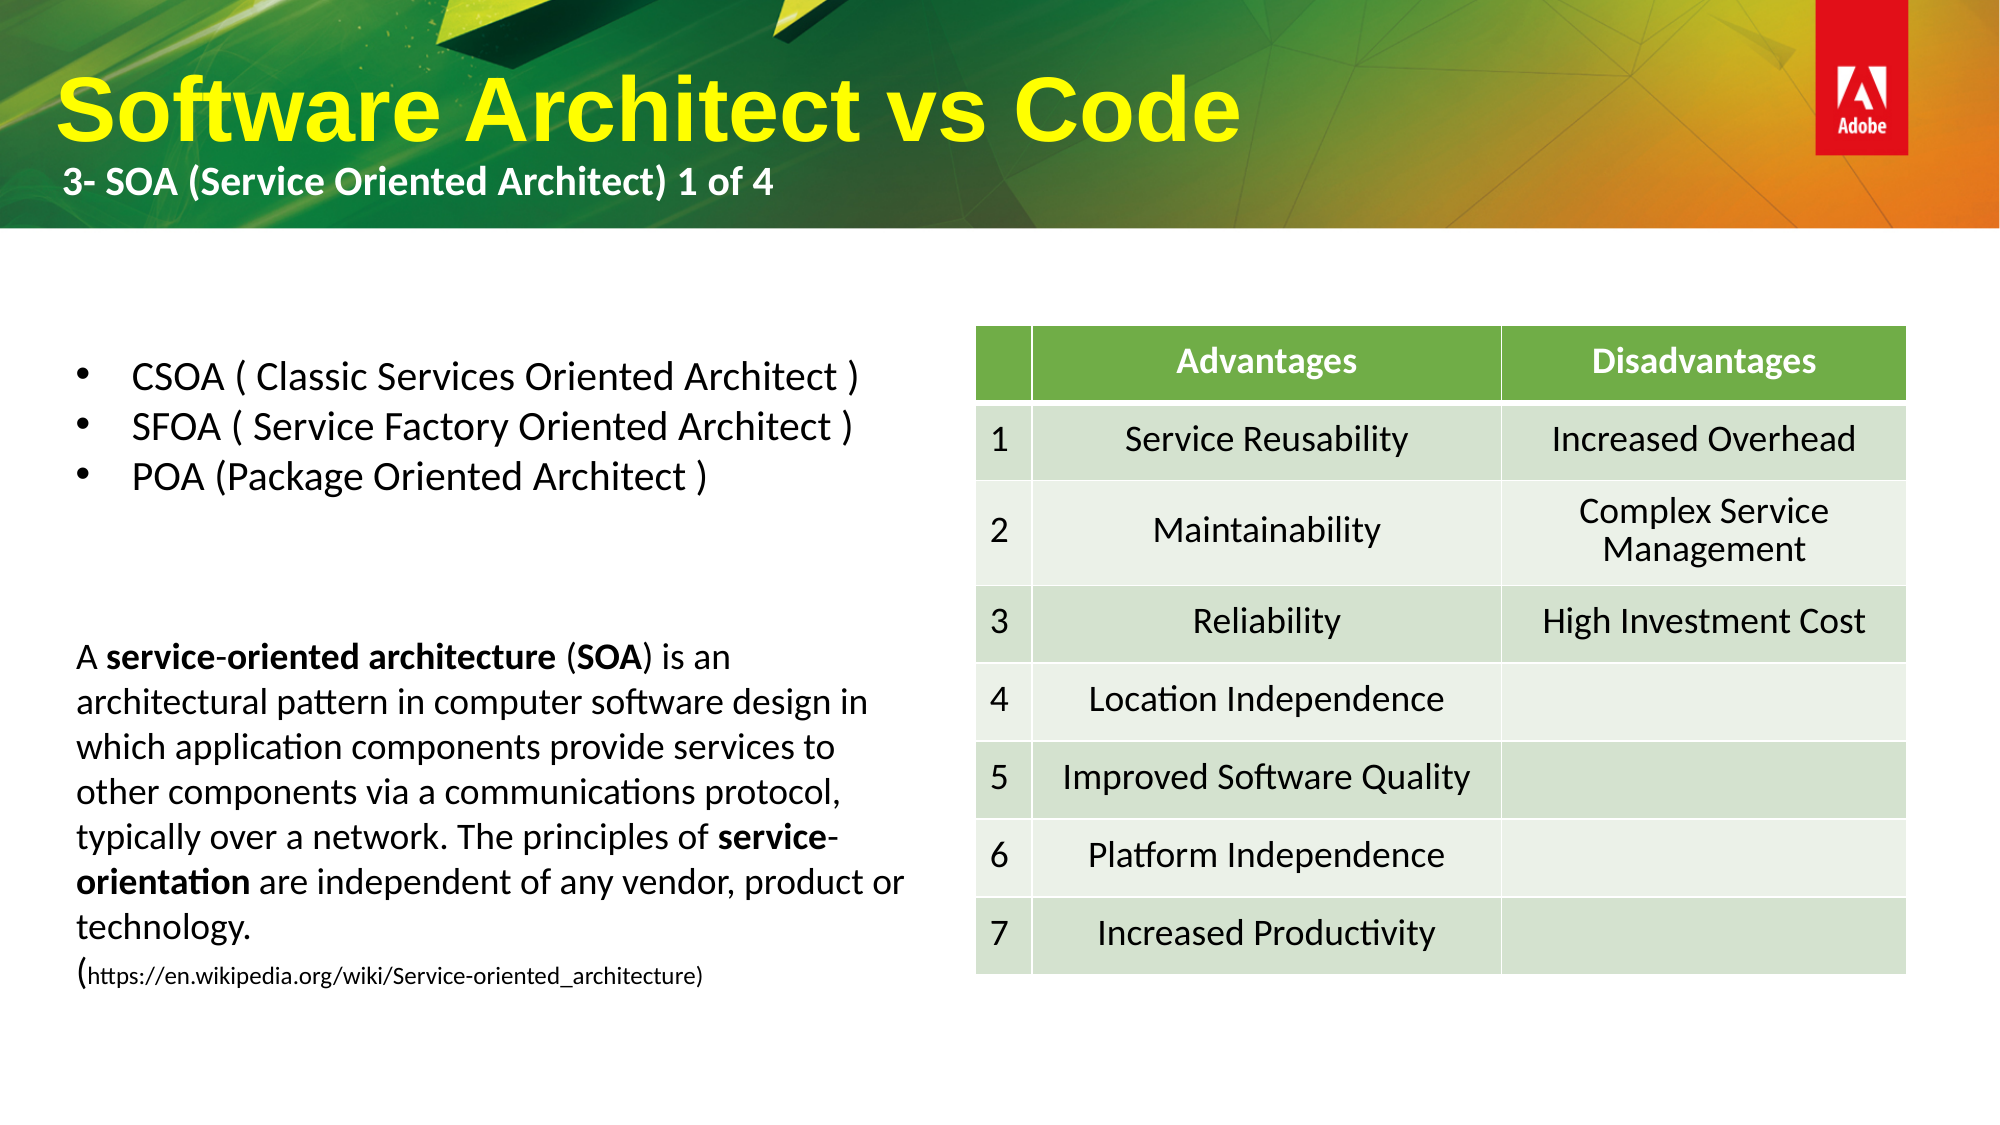

Software Architect vs Code
3- SOA (Service Oriented Architect) 1 of 4
|  | Advantages | Disadvantages |
| --- | --- | --- |
| 1 | Service Reusability | Increased Overhead |
| 2 | Maintainability | Complex Service Management |
| 3 | Reliability | High Investment Cost |
| 4 | Location Independence |  |
| 5 | Improved Software Quality |  |
| 6 | Platform Independence |  |
| 7 | Increased Productivity |  |
CSOA ( Classic Services Oriented Architect )
SFOA ( Service Factory Oriented Architect )
POA (Package Oriented Architect )
A service-oriented architecture (SOA) is an architectural pattern in computer software design in which application components provide services to other components via a communications protocol, typically over a network. The principles of service-orientation are independent of any vendor, product or technology.
(https://en.wikipedia.org/wiki/Service-oriented_architecture)